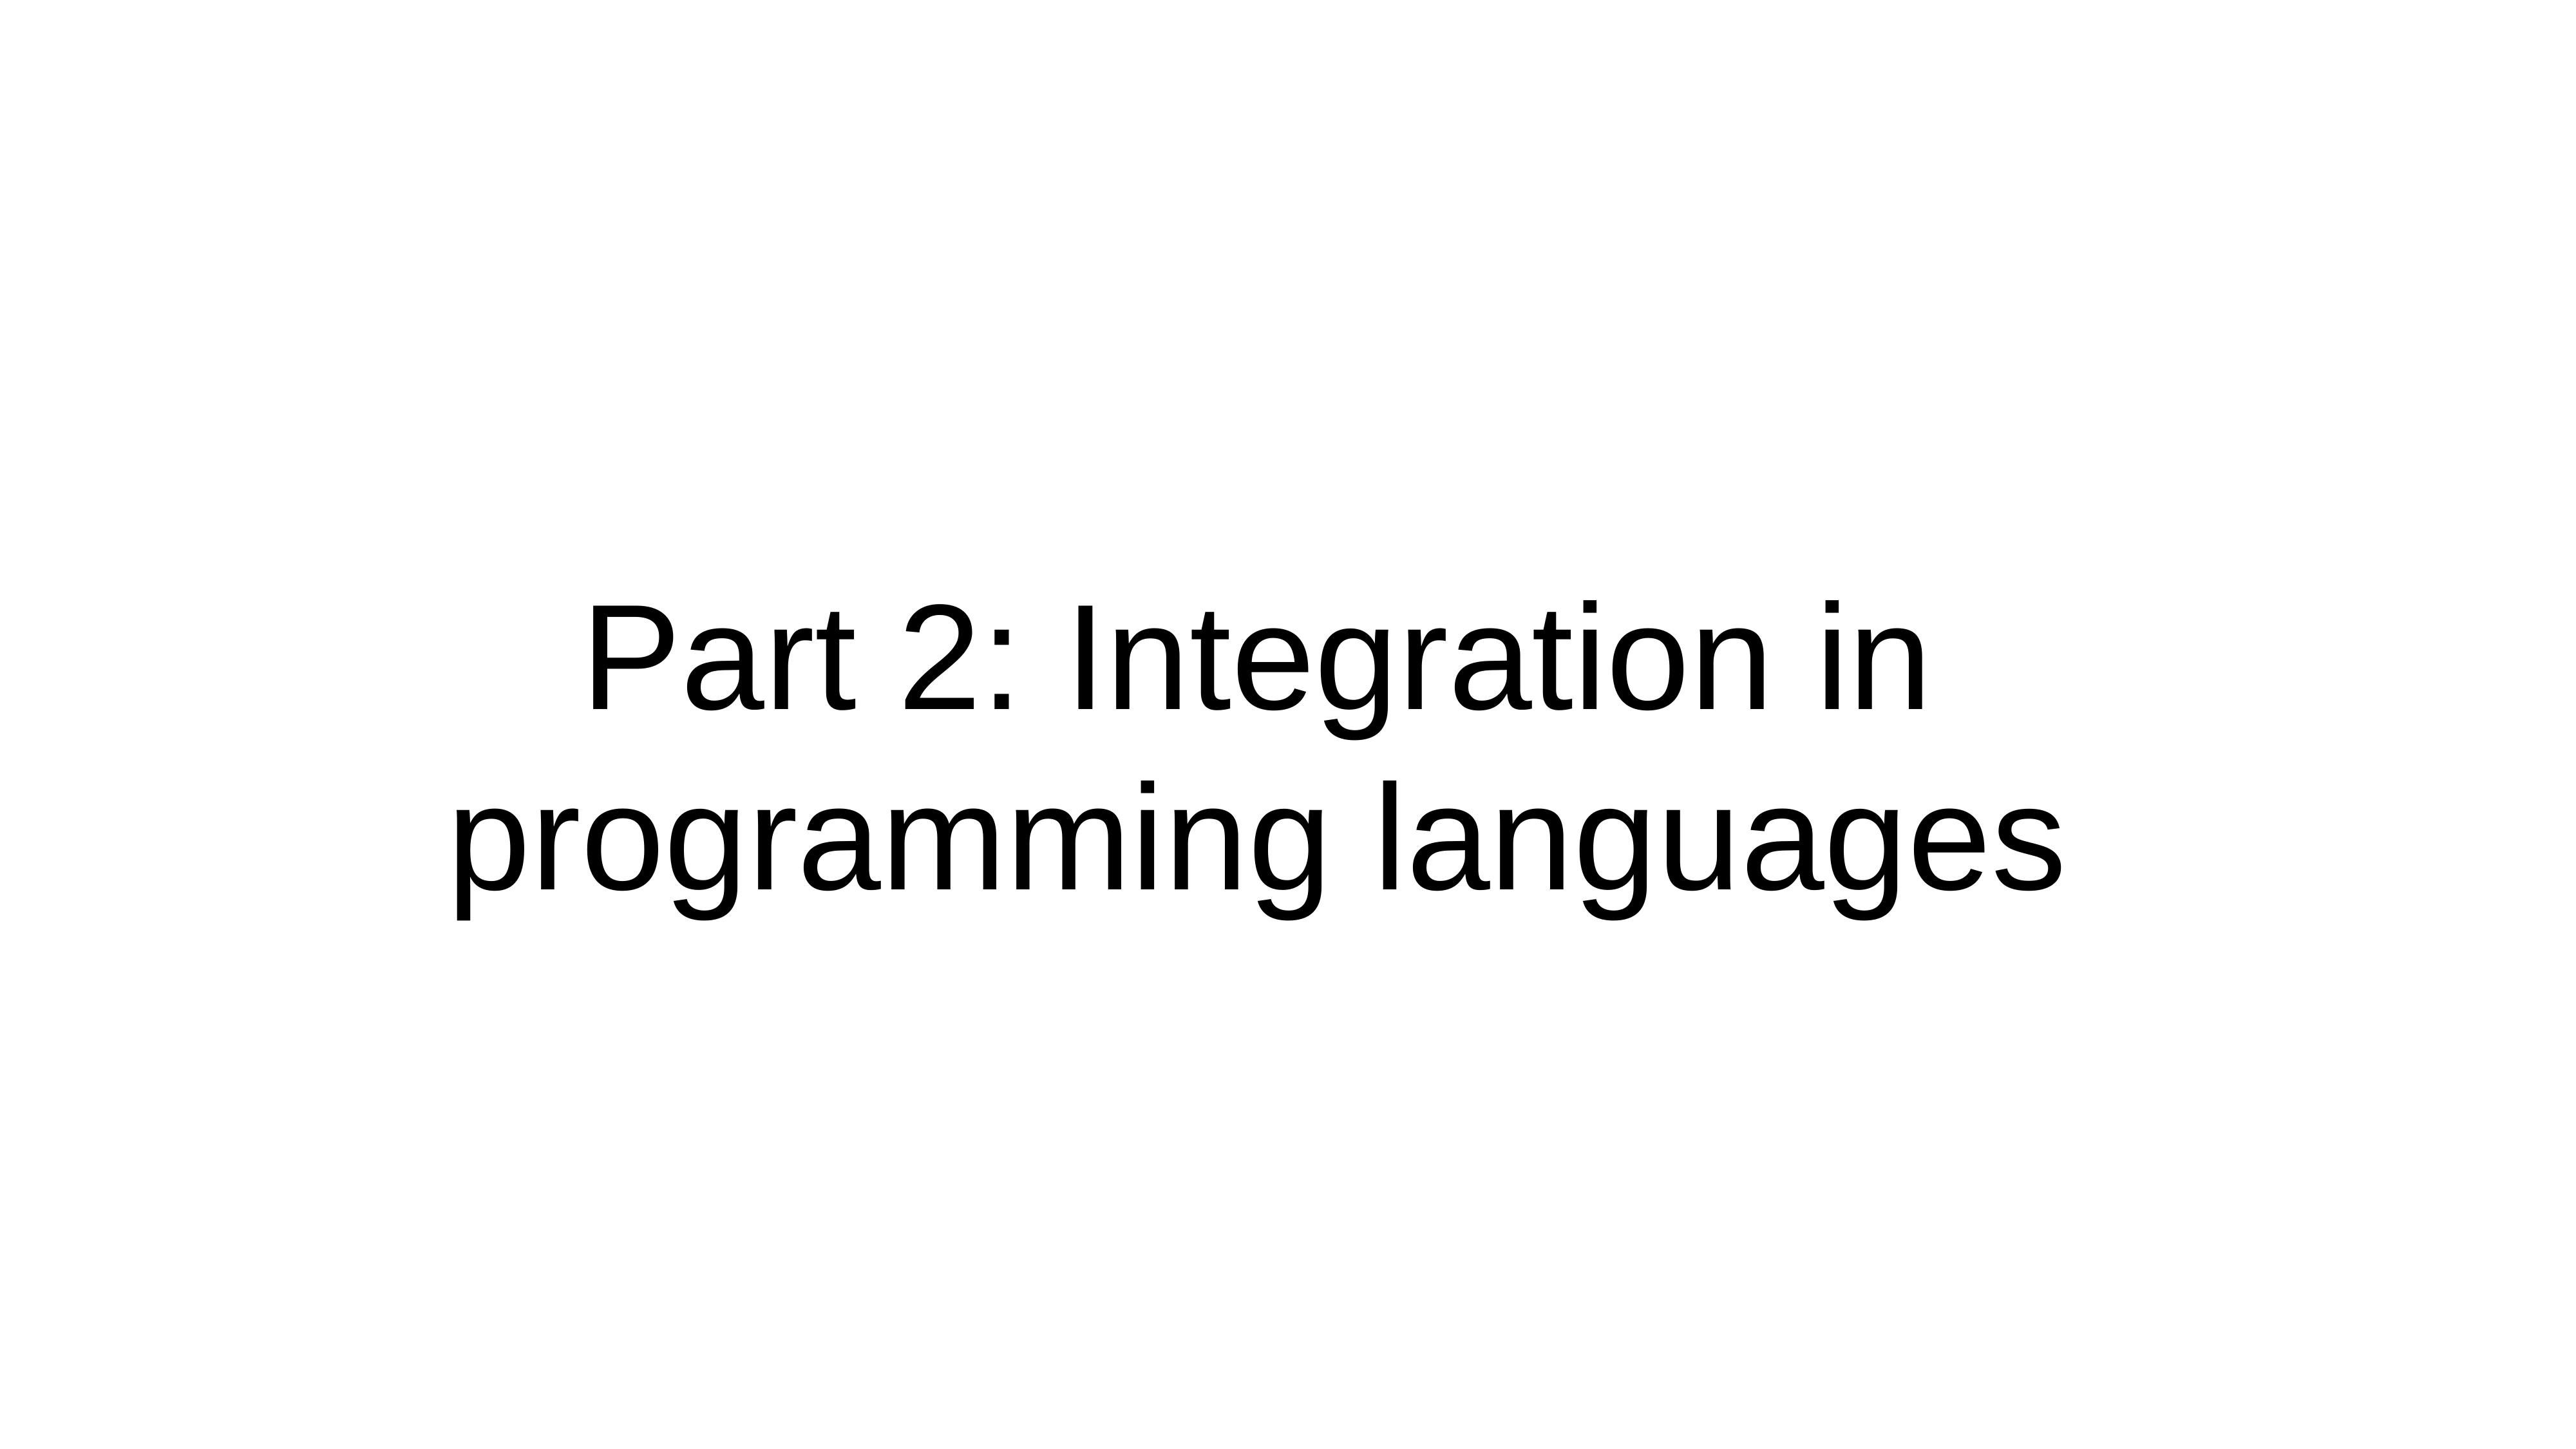

# Part 2: Integration in programming languages
34